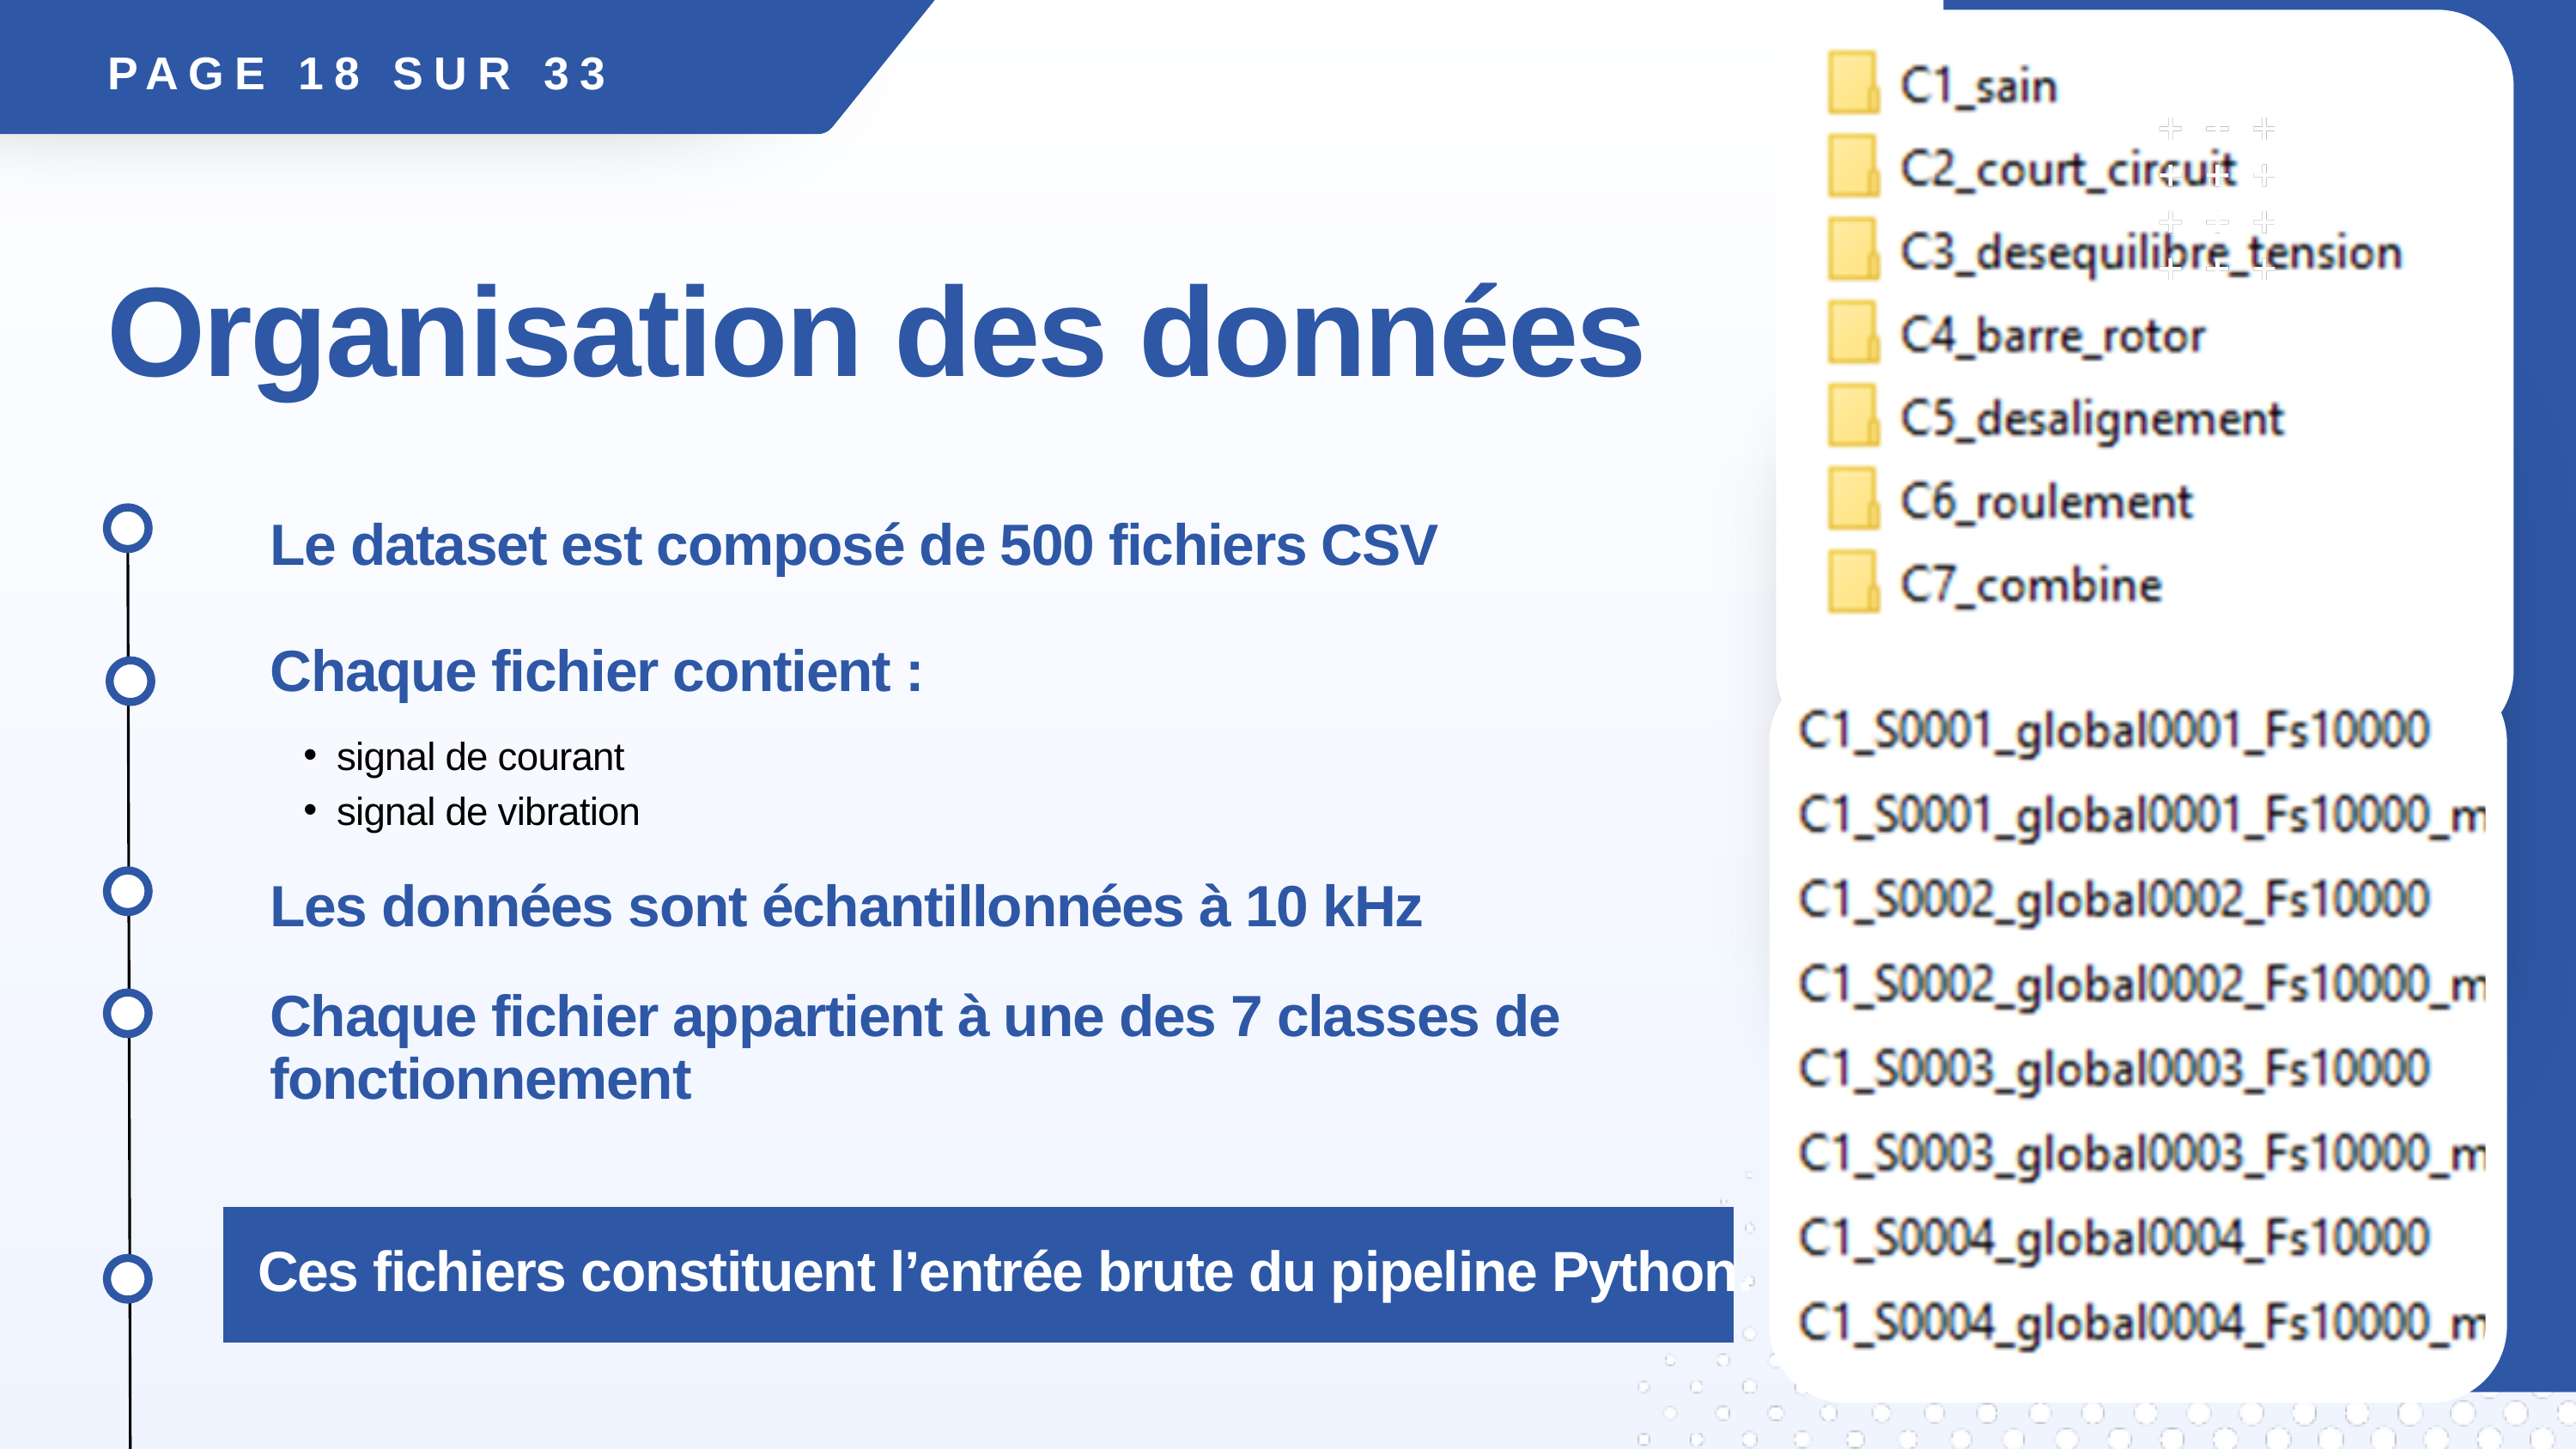

PAGE 18 SUR 33

Organisation des données

Le dataset est composé de 500 fichiers CSV

Chaque fichier contient :

signal de courant
signal de vibration

Les données sont échantillonnées à 10 kHz

Chaque fichier appartient à une des 7 classes de fonctionnement

Ces fichiers constituent l’entrée brute du pipeline Python.